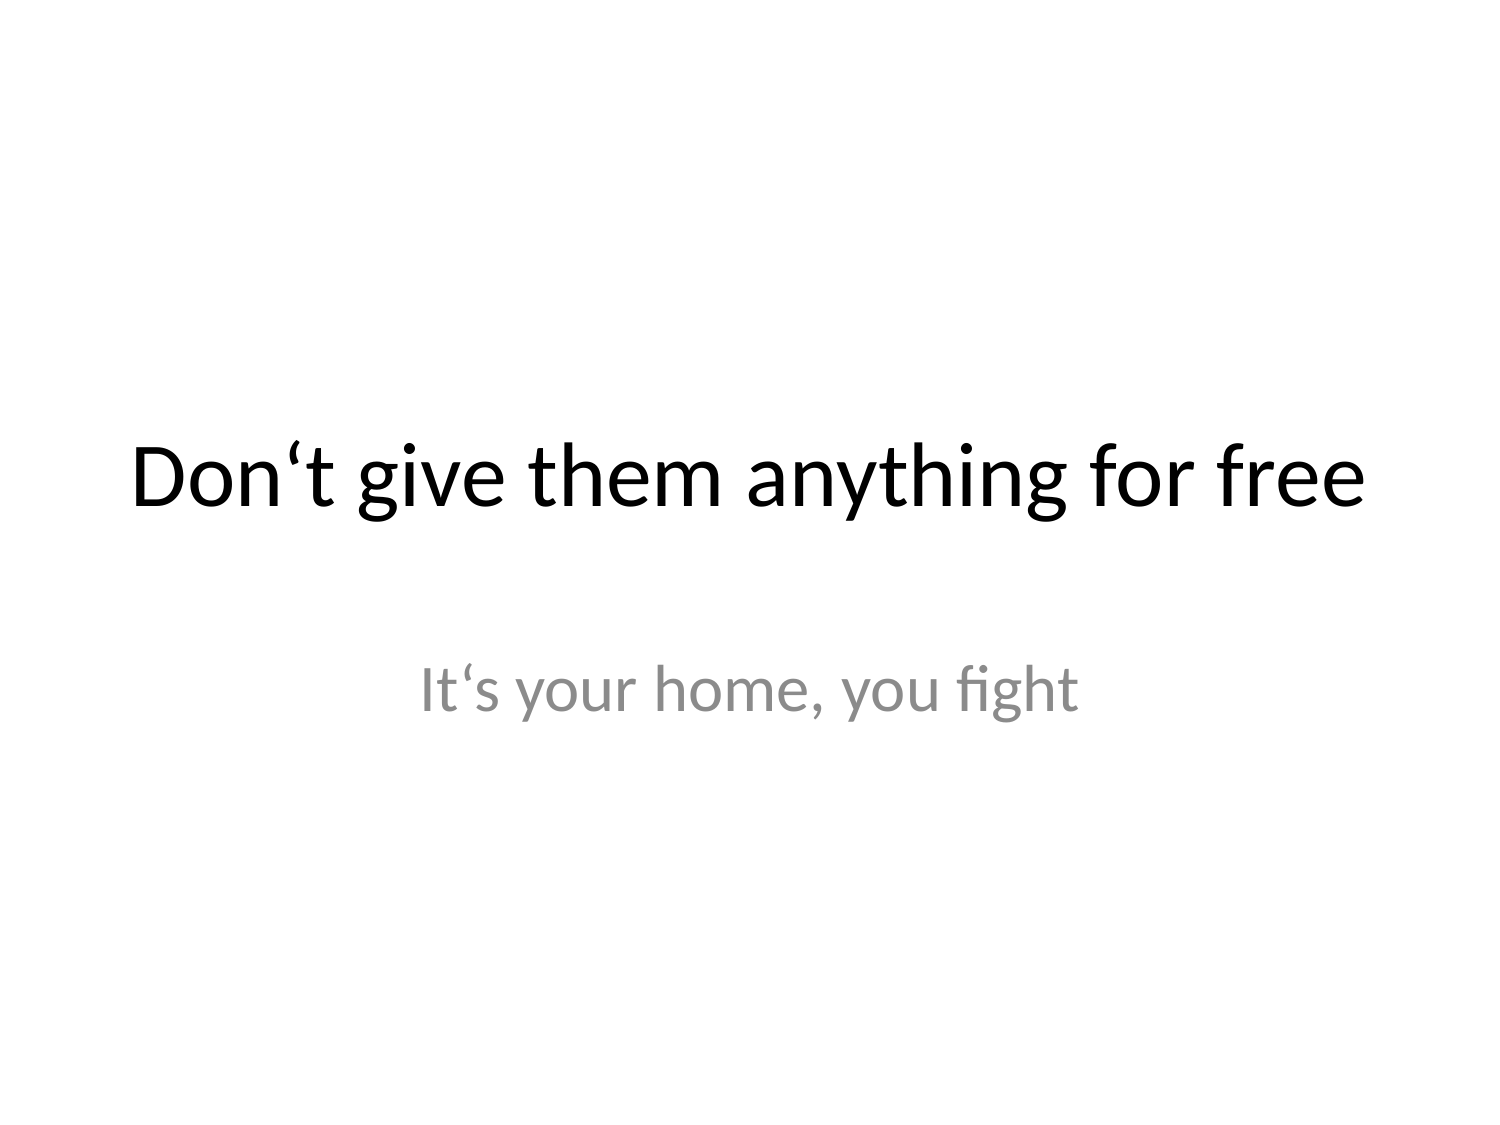

# Don‘t give them anything for free
It‘s your home, you fight